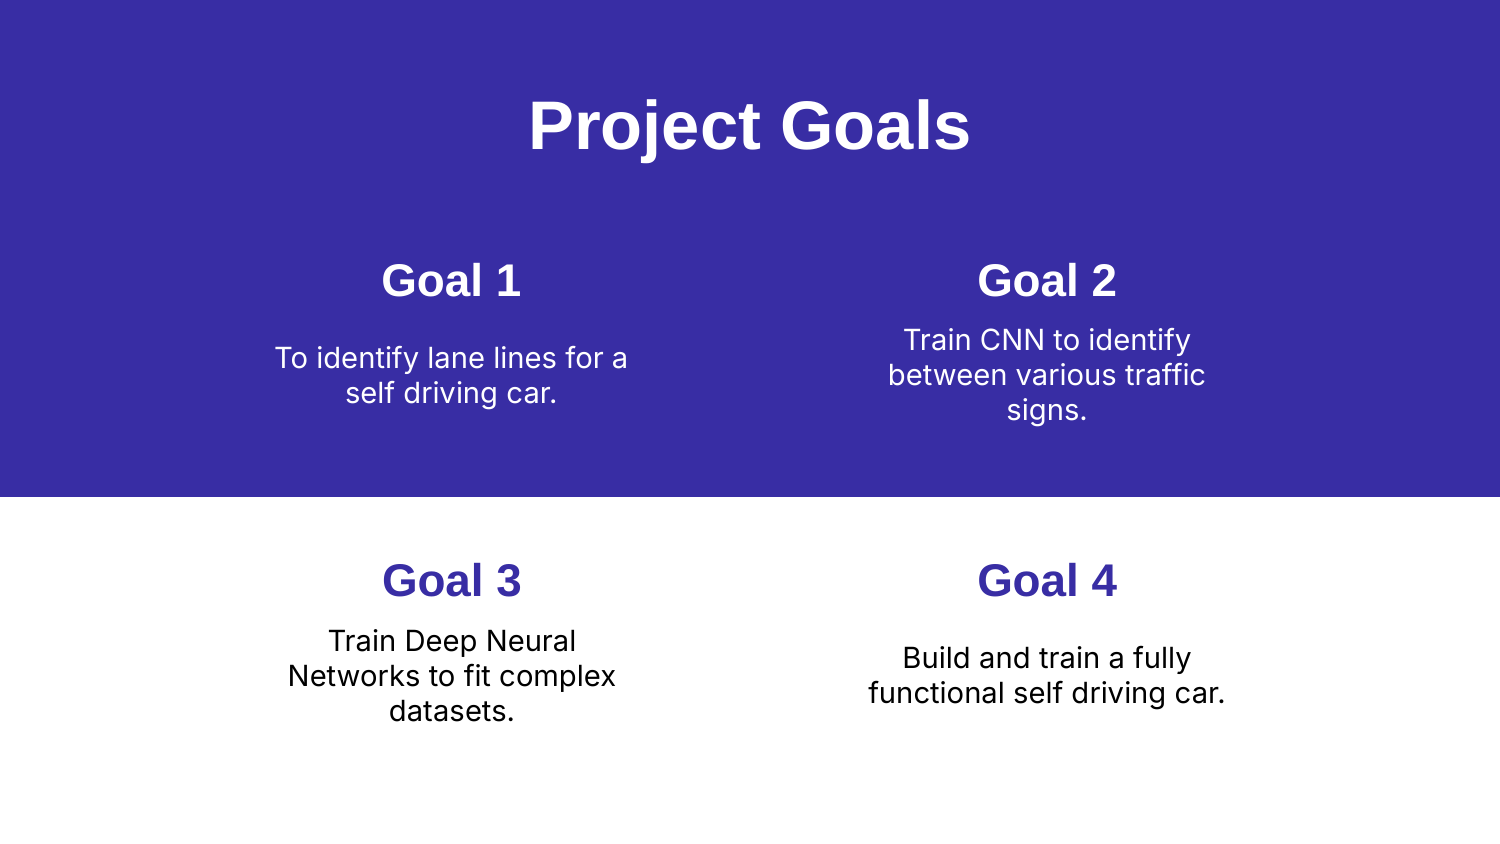

# Project Goals
Goal 1
Goal 2
To identify lane lines for a self driving car.
Train CNN to identify between various traffic signs.
Goal 3
Goal 4
Train Deep Neural Networks to fit complex datasets.
Build and train a fully functional self driving car.